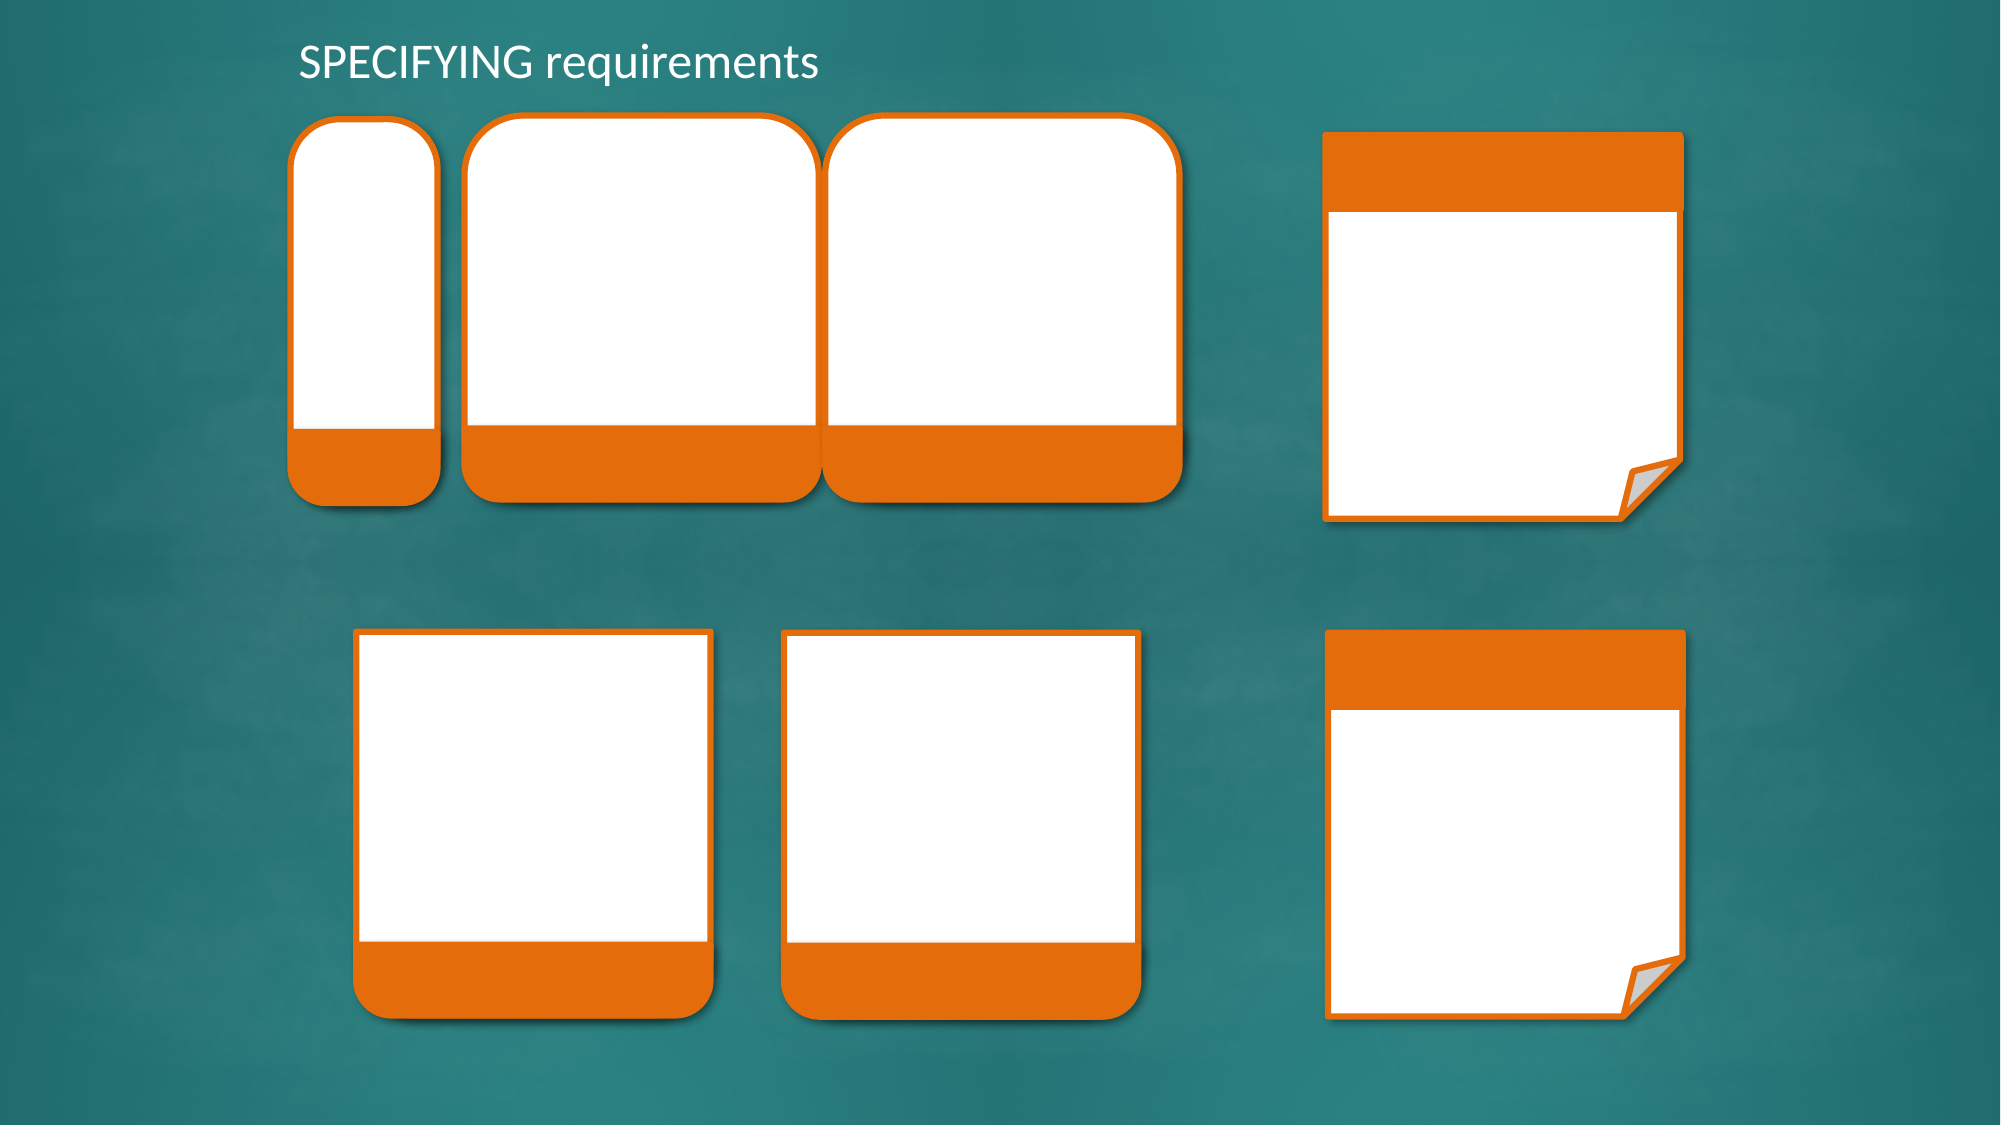

SPECIFYING requirements

PROTOTYPES

FEATURE LIST
USER STORIES

USE CASES

SUPPLEMENTARY

GLOSSARY